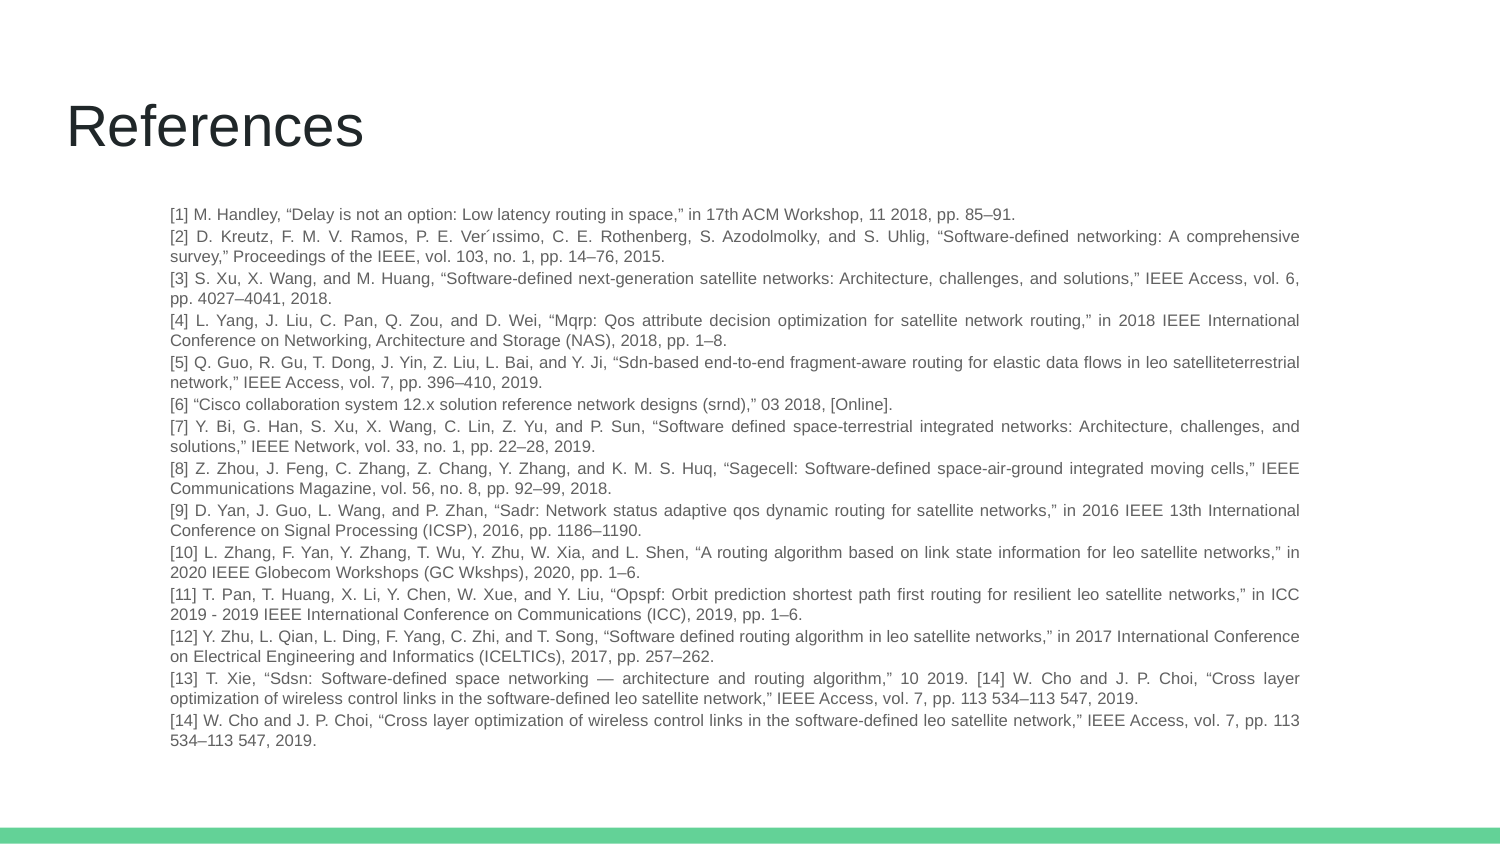

# References
[1] M. Handley, “Delay is not an option: Low latency routing in space,” in 17th ACM Workshop, 11 2018, pp. 85–91.
[2] D. Kreutz, F. M. V. Ramos, P. E. Ver´ıssimo, C. E. Rothenberg, S. Azodolmolky, and S. Uhlig, “Software-defined networking: A comprehensive survey,” Proceedings of the IEEE, vol. 103, no. 1, pp. 14–76, 2015.
[3] S. Xu, X. Wang, and M. Huang, “Software-defined next-generation satellite networks: Architecture, challenges, and solutions,” IEEE Access, vol. 6, pp. 4027–4041, 2018.
[4] L. Yang, J. Liu, C. Pan, Q. Zou, and D. Wei, “Mqrp: Qos attribute decision optimization for satellite network routing,” in 2018 IEEE International Conference on Networking, Architecture and Storage (NAS), 2018, pp. 1–8.
[5] Q. Guo, R. Gu, T. Dong, J. Yin, Z. Liu, L. Bai, and Y. Ji, “Sdn-based end-to-end fragment-aware routing for elastic data flows in leo satelliteterrestrial network,” IEEE Access, vol. 7, pp. 396–410, 2019.
[6] “Cisco collaboration system 12.x solution reference network designs (srnd),” 03 2018, [Online].
[7] Y. Bi, G. Han, S. Xu, X. Wang, C. Lin, Z. Yu, and P. Sun, “Software defined space-terrestrial integrated networks: Architecture, challenges, and solutions,” IEEE Network, vol. 33, no. 1, pp. 22–28, 2019.
[8] Z. Zhou, J. Feng, C. Zhang, Z. Chang, Y. Zhang, and K. M. S. Huq, “Sagecell: Software-defined space-air-ground integrated moving cells,” IEEE Communications Magazine, vol. 56, no. 8, pp. 92–99, 2018.
[9] D. Yan, J. Guo, L. Wang, and P. Zhan, “Sadr: Network status adaptive qos dynamic routing for satellite networks,” in 2016 IEEE 13th International Conference on Signal Processing (ICSP), 2016, pp. 1186–1190.
[10] L. Zhang, F. Yan, Y. Zhang, T. Wu, Y. Zhu, W. Xia, and L. Shen, “A routing algorithm based on link state information for leo satellite networks,” in 2020 IEEE Globecom Workshops (GC Wkshps), 2020, pp. 1–6.
[11] T. Pan, T. Huang, X. Li, Y. Chen, W. Xue, and Y. Liu, “Opspf: Orbit prediction shortest path first routing for resilient leo satellite networks,” in ICC 2019 - 2019 IEEE International Conference on Communications (ICC), 2019, pp. 1–6.
[12] Y. Zhu, L. Qian, L. Ding, F. Yang, C. Zhi, and T. Song, “Software defined routing algorithm in leo satellite networks,” in 2017 International Conference on Electrical Engineering and Informatics (ICELTICs), 2017, pp. 257–262.
[13] T. Xie, “Sdsn: Software-defined space networking — architecture and routing algorithm,” 10 2019. [14] W. Cho and J. P. Choi, “Cross layer optimization of wireless control links in the software-defined leo satellite network,” IEEE Access, vol. 7, pp. 113 534–113 547, 2019.
[14] W. Cho and J. P. Choi, “Cross layer optimization of wireless control links in the software-defined leo satellite network,” IEEE Access, vol. 7, pp. 113 534–113 547, 2019.